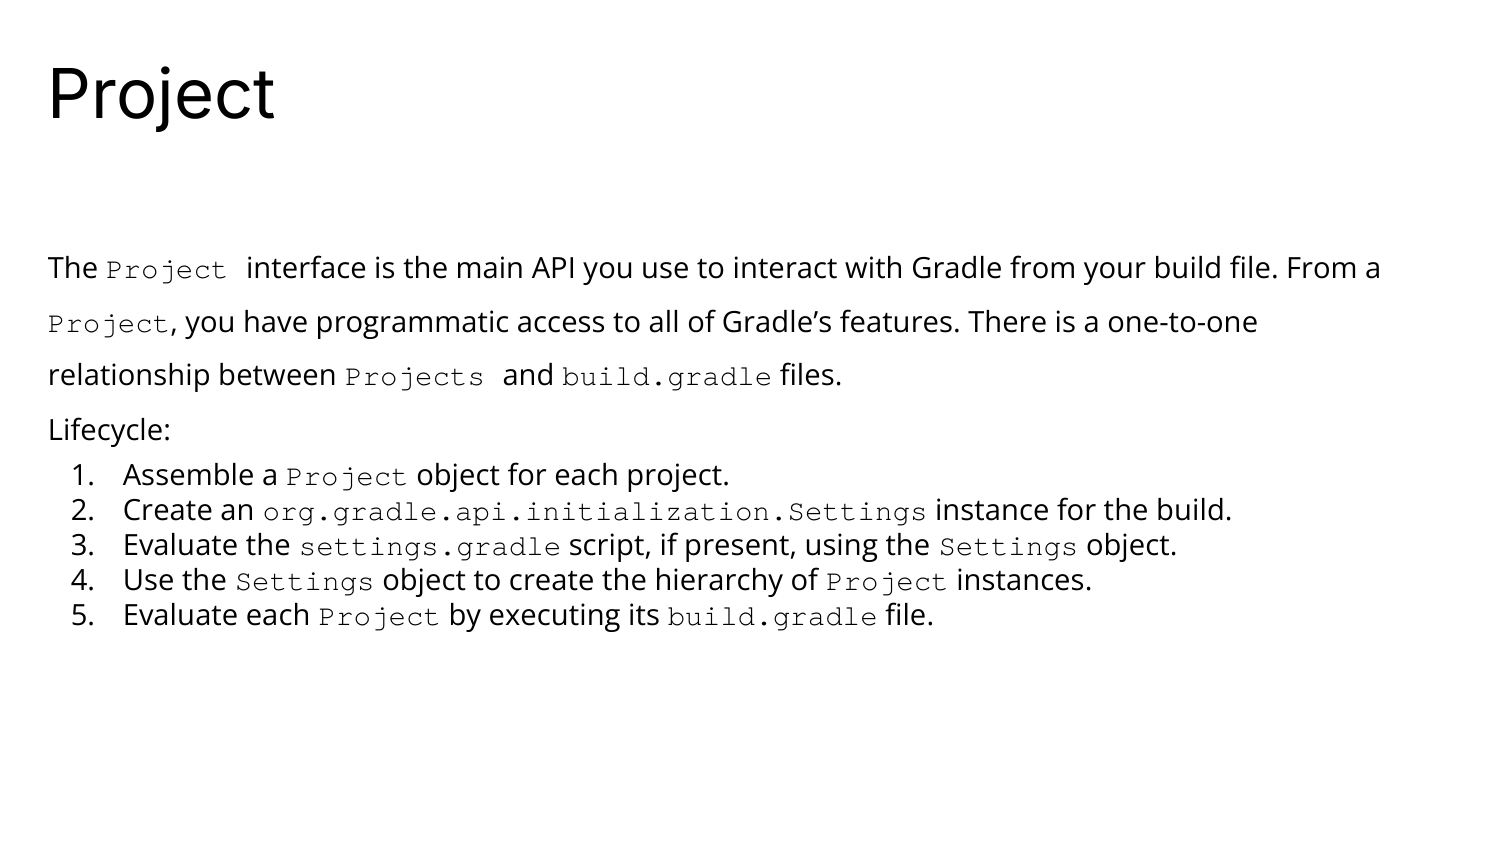

# Project
The Project interface is the main API you use to interact with Gradle from your build file. From a Project, you have programmatic access to all of Gradle’s features. There is a one-to-one relationship between Projects and build.gradle files.
Lifecycle:
Assemble a Project object for each project.
Create an org.gradle.api.initialization.Settings instance for the build.
Evaluate the settings.gradle script, if present, using the Settings object.
Use the Settings object to create the hierarchy of Project instances.
Evaluate each Project by executing its build.gradle file.